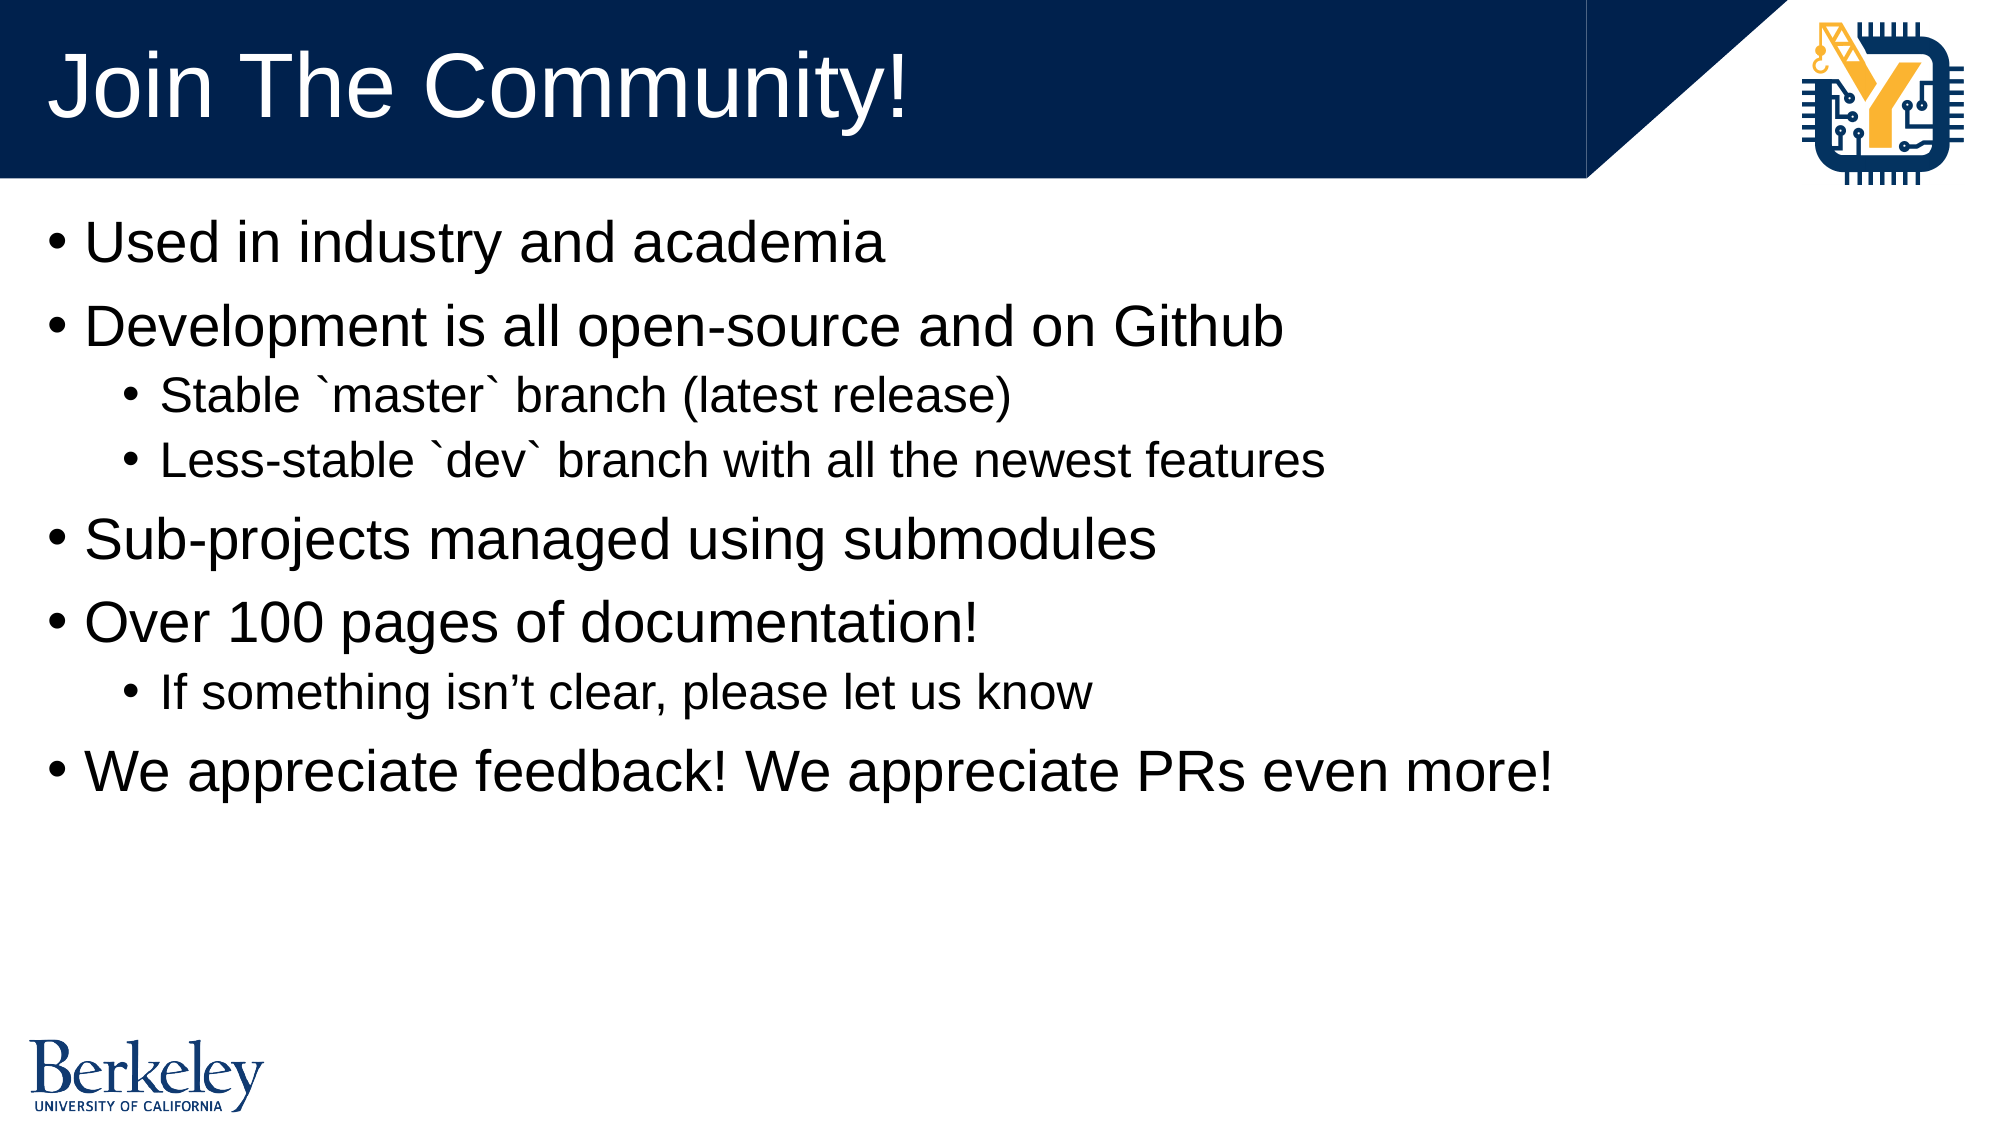

# Join The Community!
Used in industry and academia
Development is all open-source and on Github
Stable `master` branch (latest release)
Less-stable `dev` branch with all the newest features
Sub-projects managed using submodules
Over 100 pages of documentation!
If something isn’t clear, please let us know
We appreciate feedback! We appreciate PRs even more!